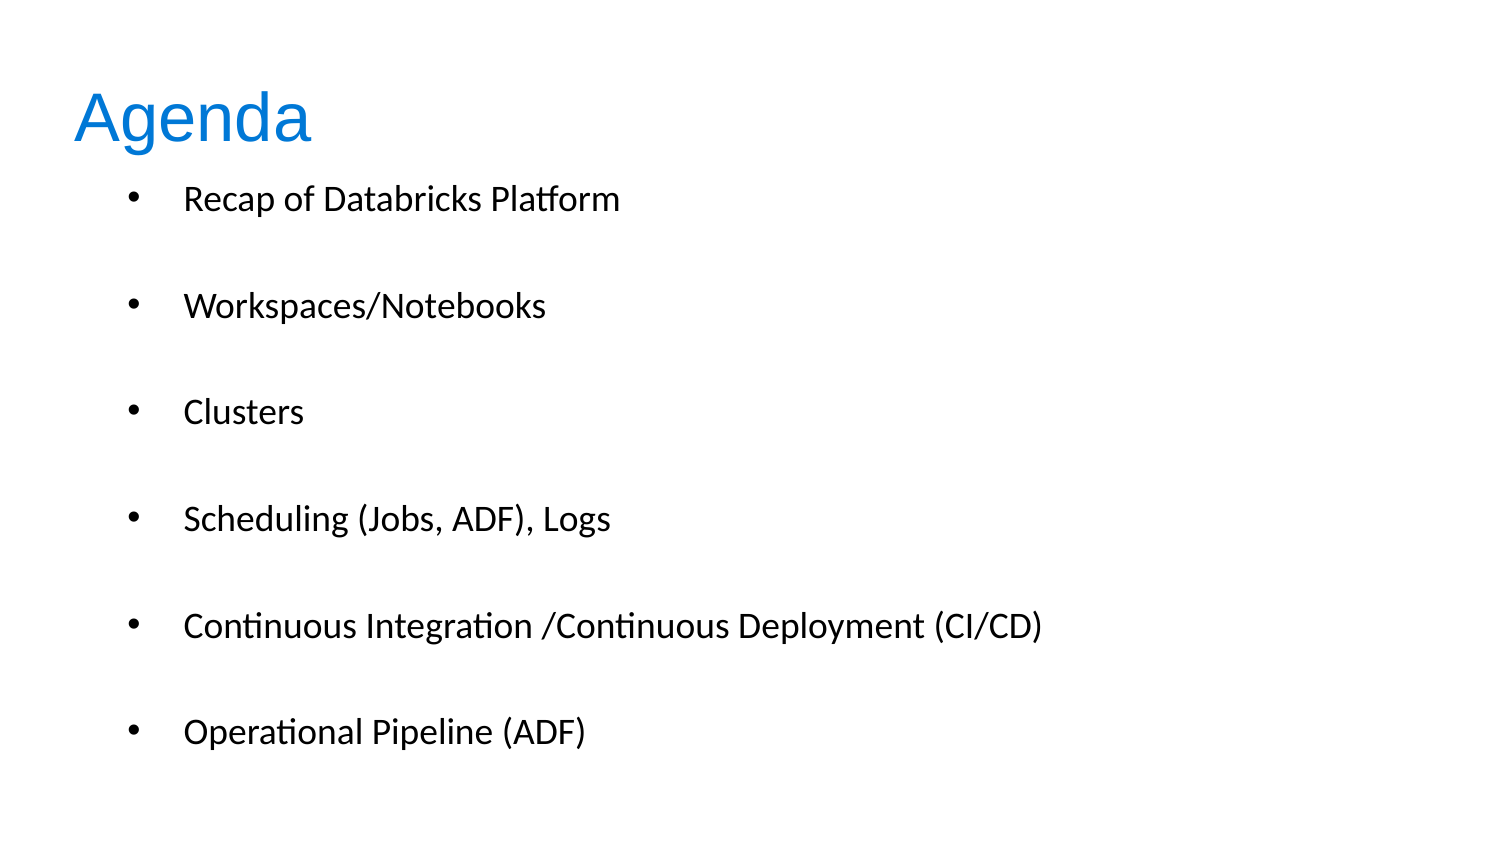

Agenda
Recap of Databricks Platform
Workspaces/Notebooks
Clusters
Scheduling (Jobs, ADF), Logs
Continuous Integration /Continuous Deployment (CI/CD)
Operational Pipeline (ADF)